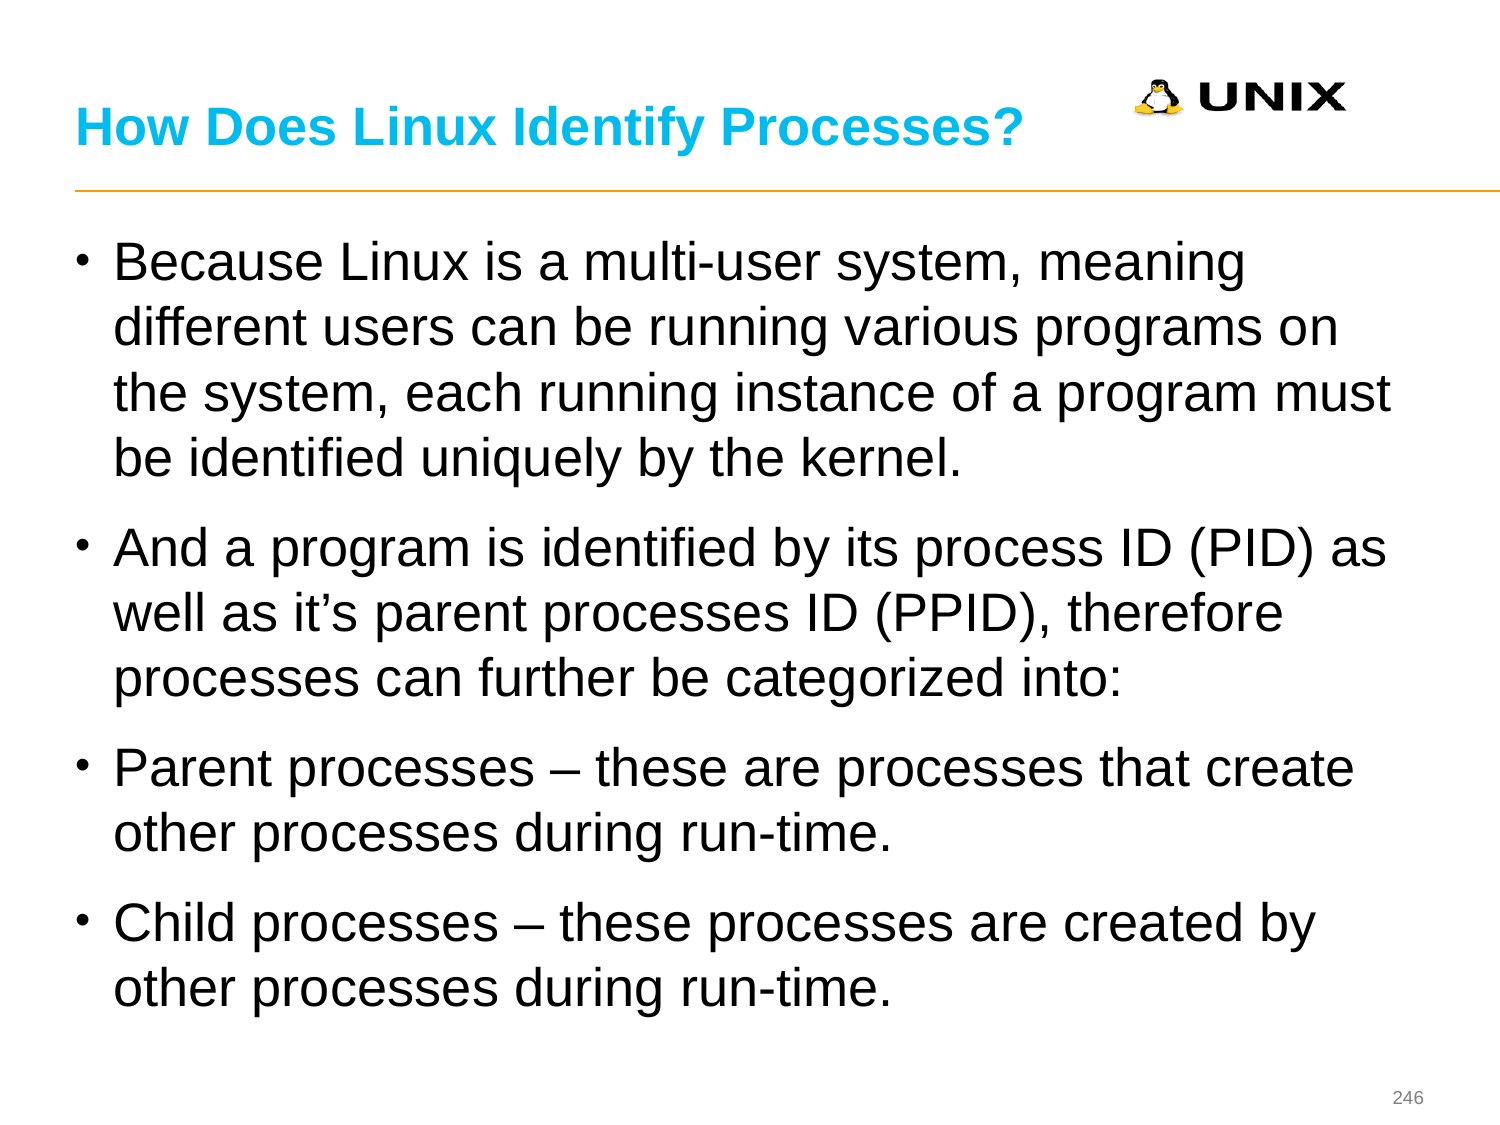

# How Does Linux Identify Processes?
Because Linux is a multi-user system, meaning different users can be running various programs on the system, each running instance of a program must be identified uniquely by the kernel.
And a program is identified by its process ID (PID) as well as it’s parent processes ID (PPID), therefore processes can further be categorized into:
Parent processes – these are processes that create other processes during run-time.
Child processes – these processes are created by other processes during run-time.